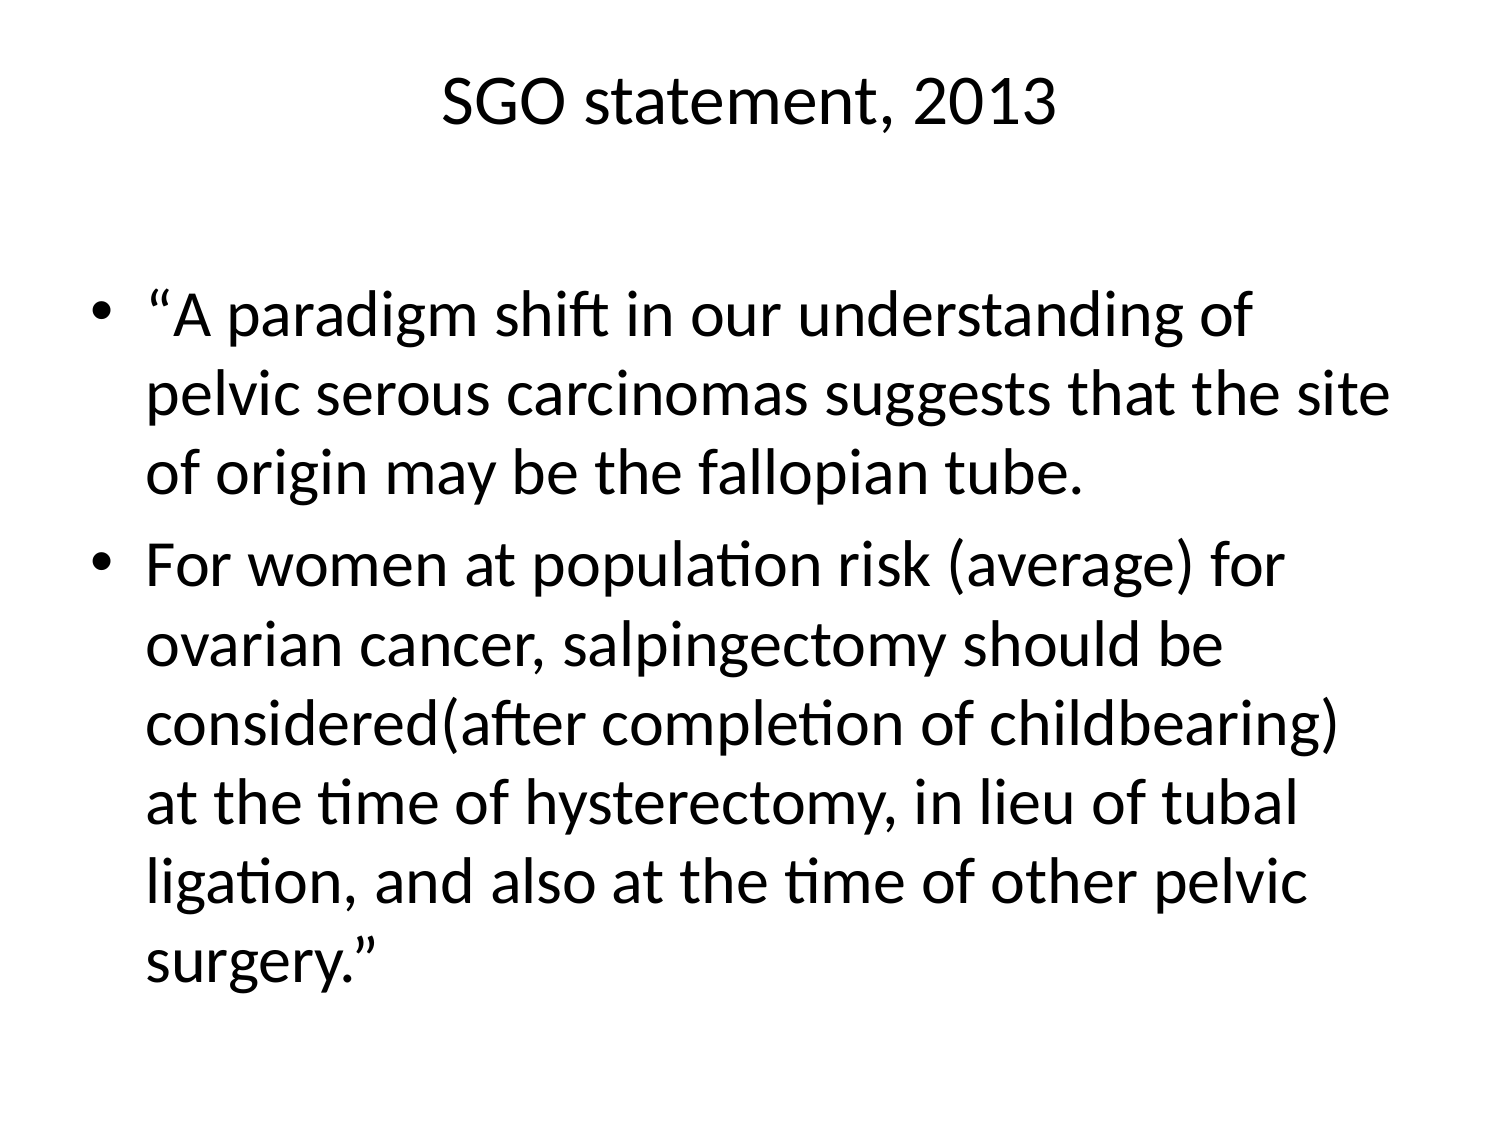

# SGO statement, 2013
“A paradigm shift in our understanding of pelvic serous carcinomas suggests that the site of origin may be the fallopian tube.
For women at population risk (average) for ovarian cancer, salpingectomy should be considered(after completion of childbearing) at the time of hysterectomy, in lieu of tubal ligation, and also at the time of other pelvic surgery.”